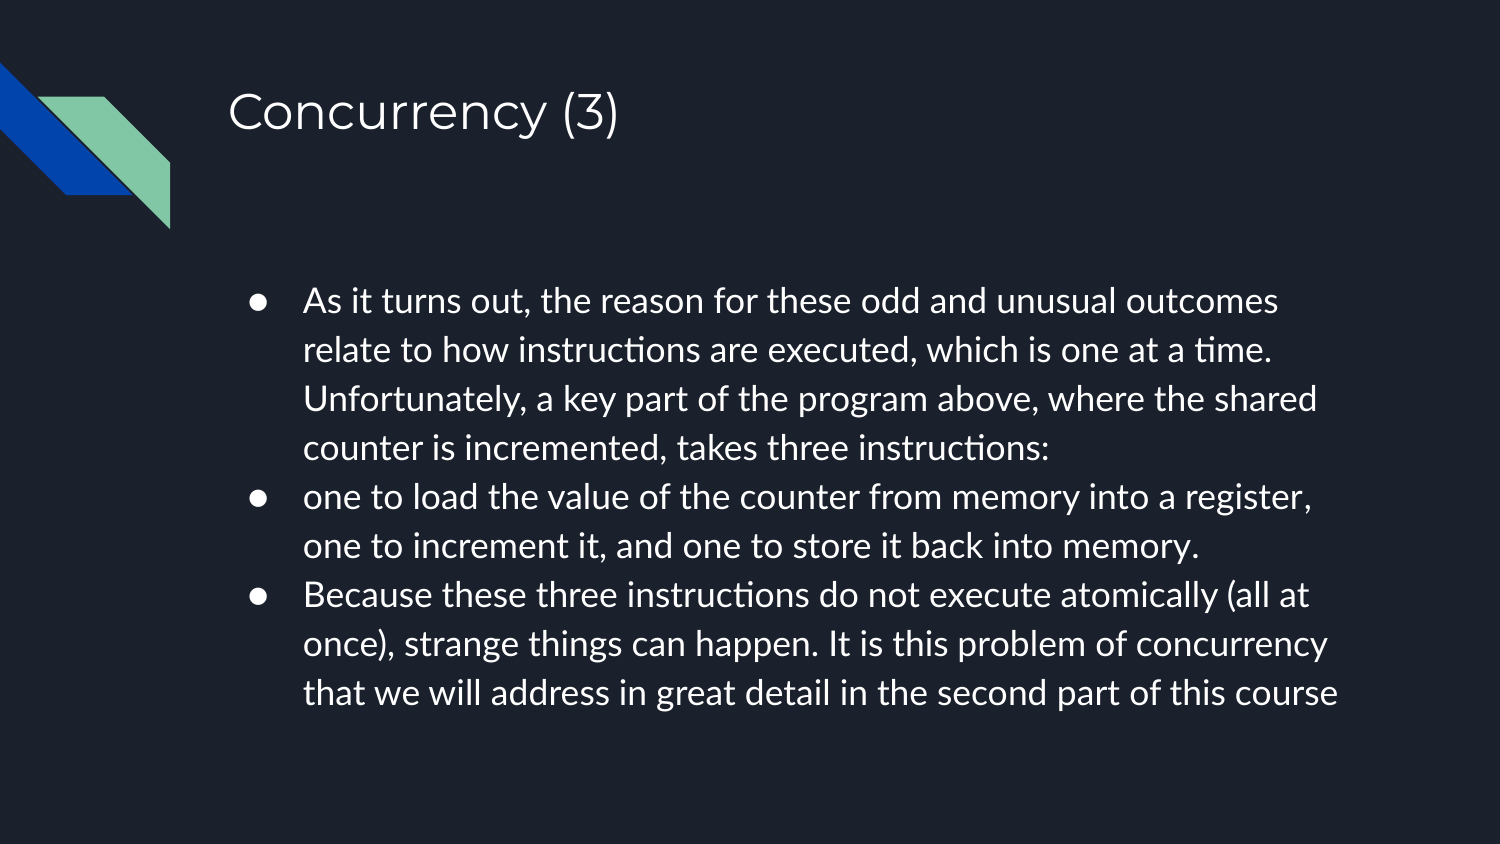

# Concurrency (3)
As it turns out, the reason for these odd and unusual outcomes relate to how instructions are executed, which is one at a time. Unfortunately, a key part of the program above, where the shared counter is incremented, takes three instructions:
one to load the value of the counter from memory into a register, one to increment it, and one to store it back into memory.
Because these three instructions do not execute atomically (all at once), strange things can happen. It is this problem of concurrency that we will address in great detail in the second part of this course